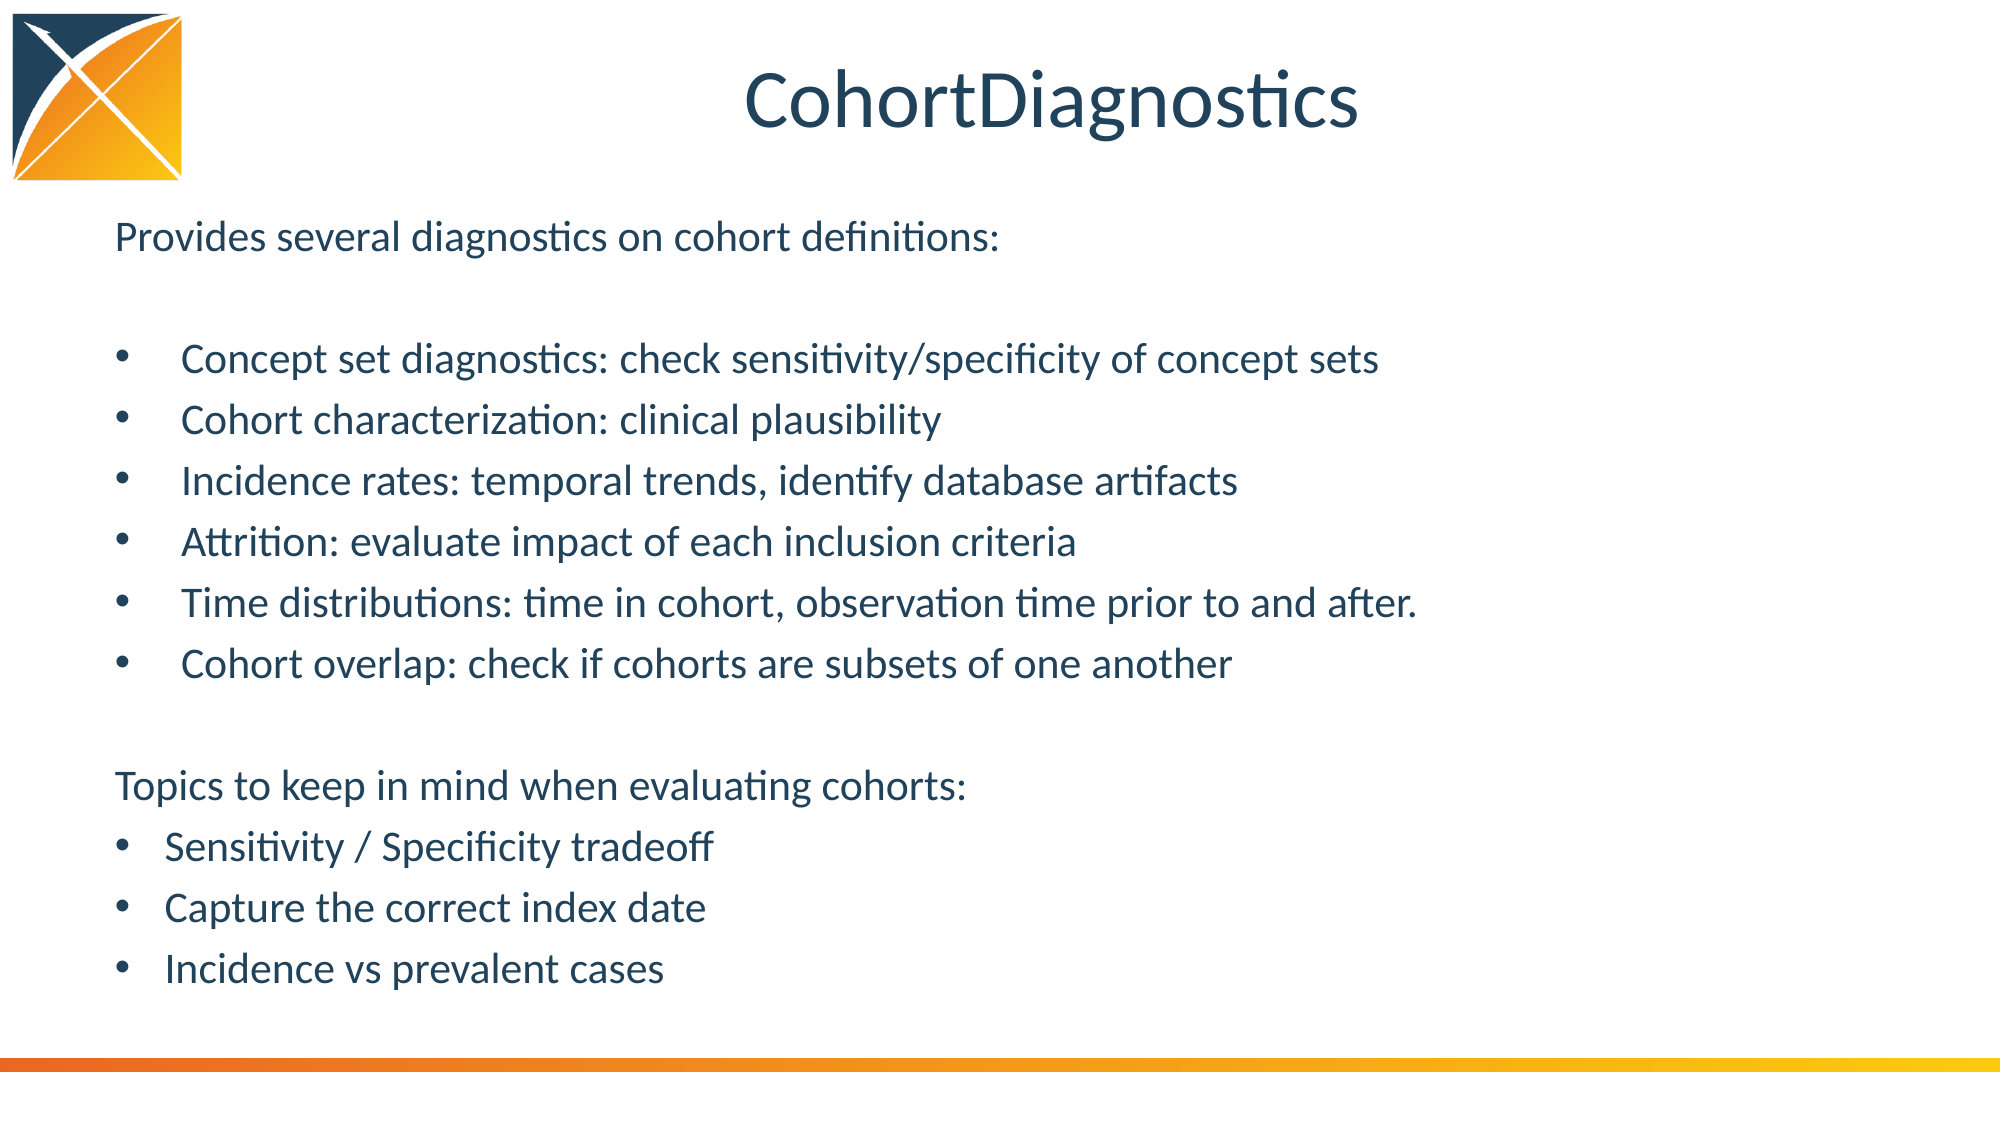

# CohortDiagnostics
Provides several diagnostics on cohort definitions:

Concept set diagnostics: check sensitivity/specificity of concept sets
Cohort characterization: clinical plausibility
Incidence rates: temporal trends, identify database artifacts
Attrition: evaluate impact of each inclusion criteria
Time distributions: time in cohort, observation time prior to and after.
Cohort overlap: check if cohorts are subsets of one another

Topics to keep in mind when evaluating cohorts:
Sensitivity / Specificity tradeoff
Capture the correct index date
Incidence vs prevalent cases